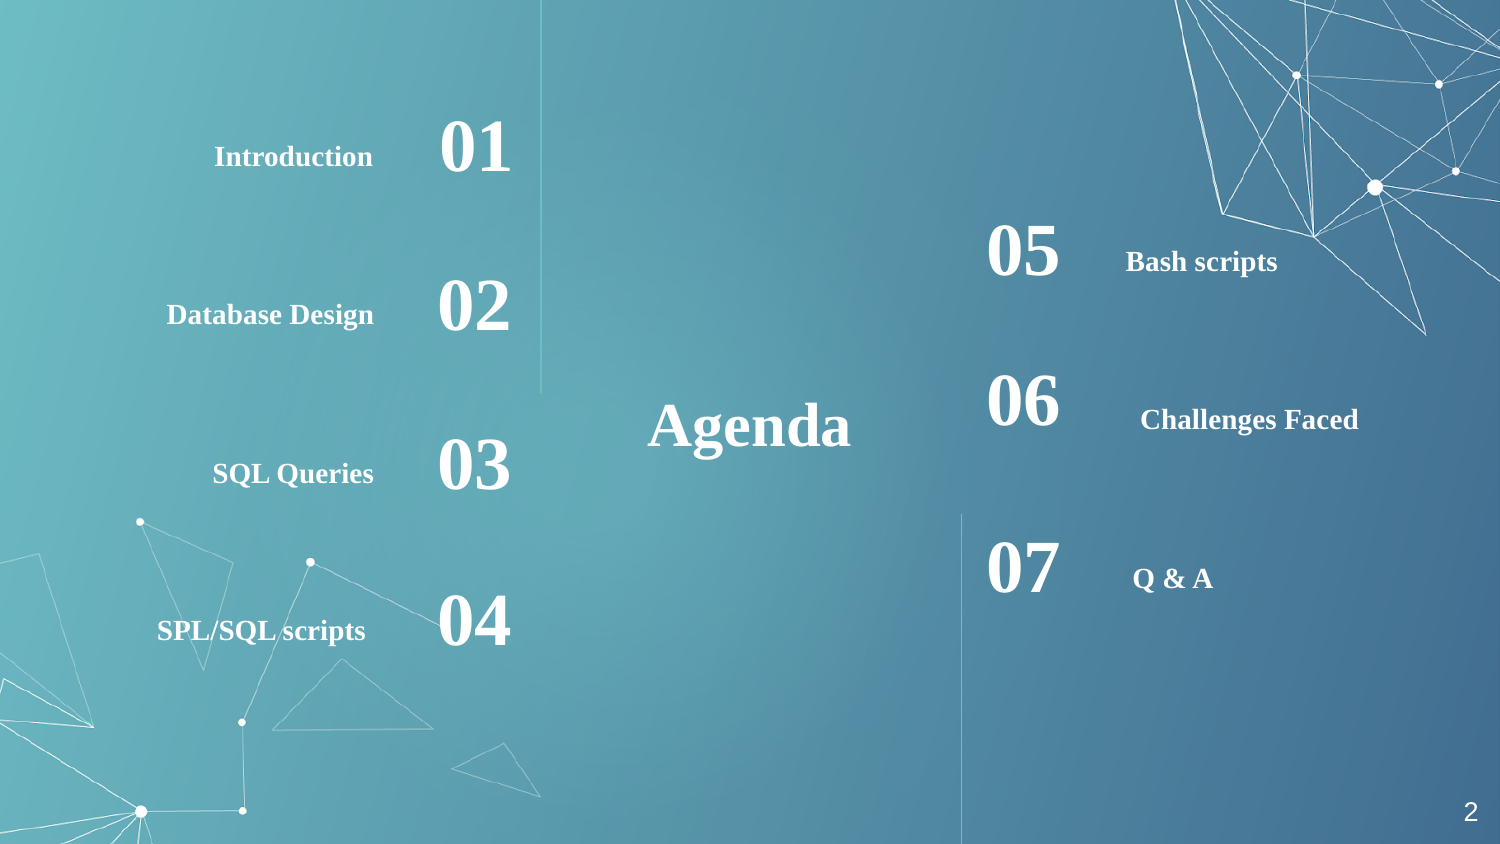

Introduction
01
Bash scripts
05
Database Design
02
# Agenda
06
Challenges Faced
SQL Queries
03
07
Q & A
SPL/SQL scripts
04
2